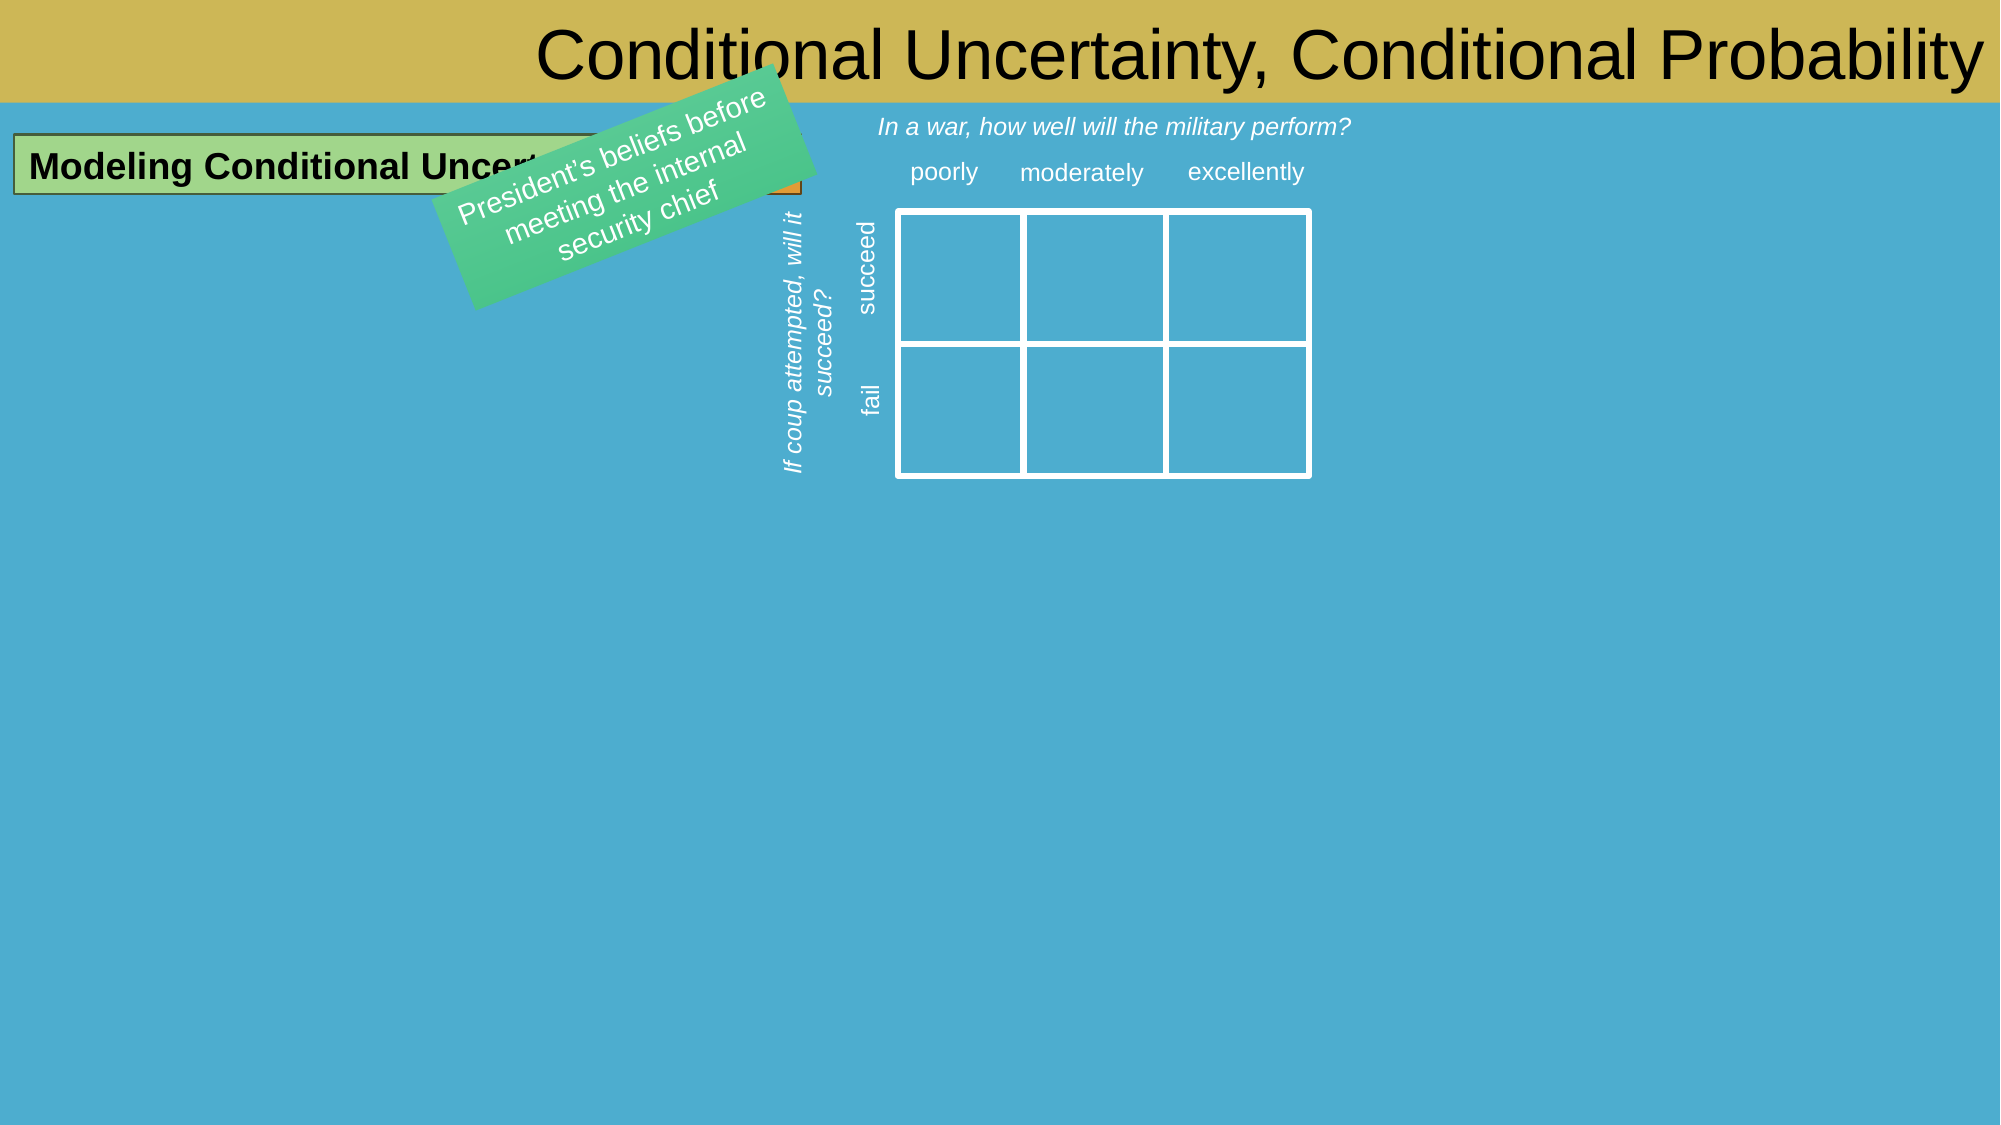

# Conditional Uncertainty, Conditional Probability
In a war, how well will the military perform?
poorly
excellently
moderately

succeed
If coup attempted, will it succeed?
fail
President’s beliefs before meeting the internal security chief
Modeling Conditional Uncertainty
TRY IT